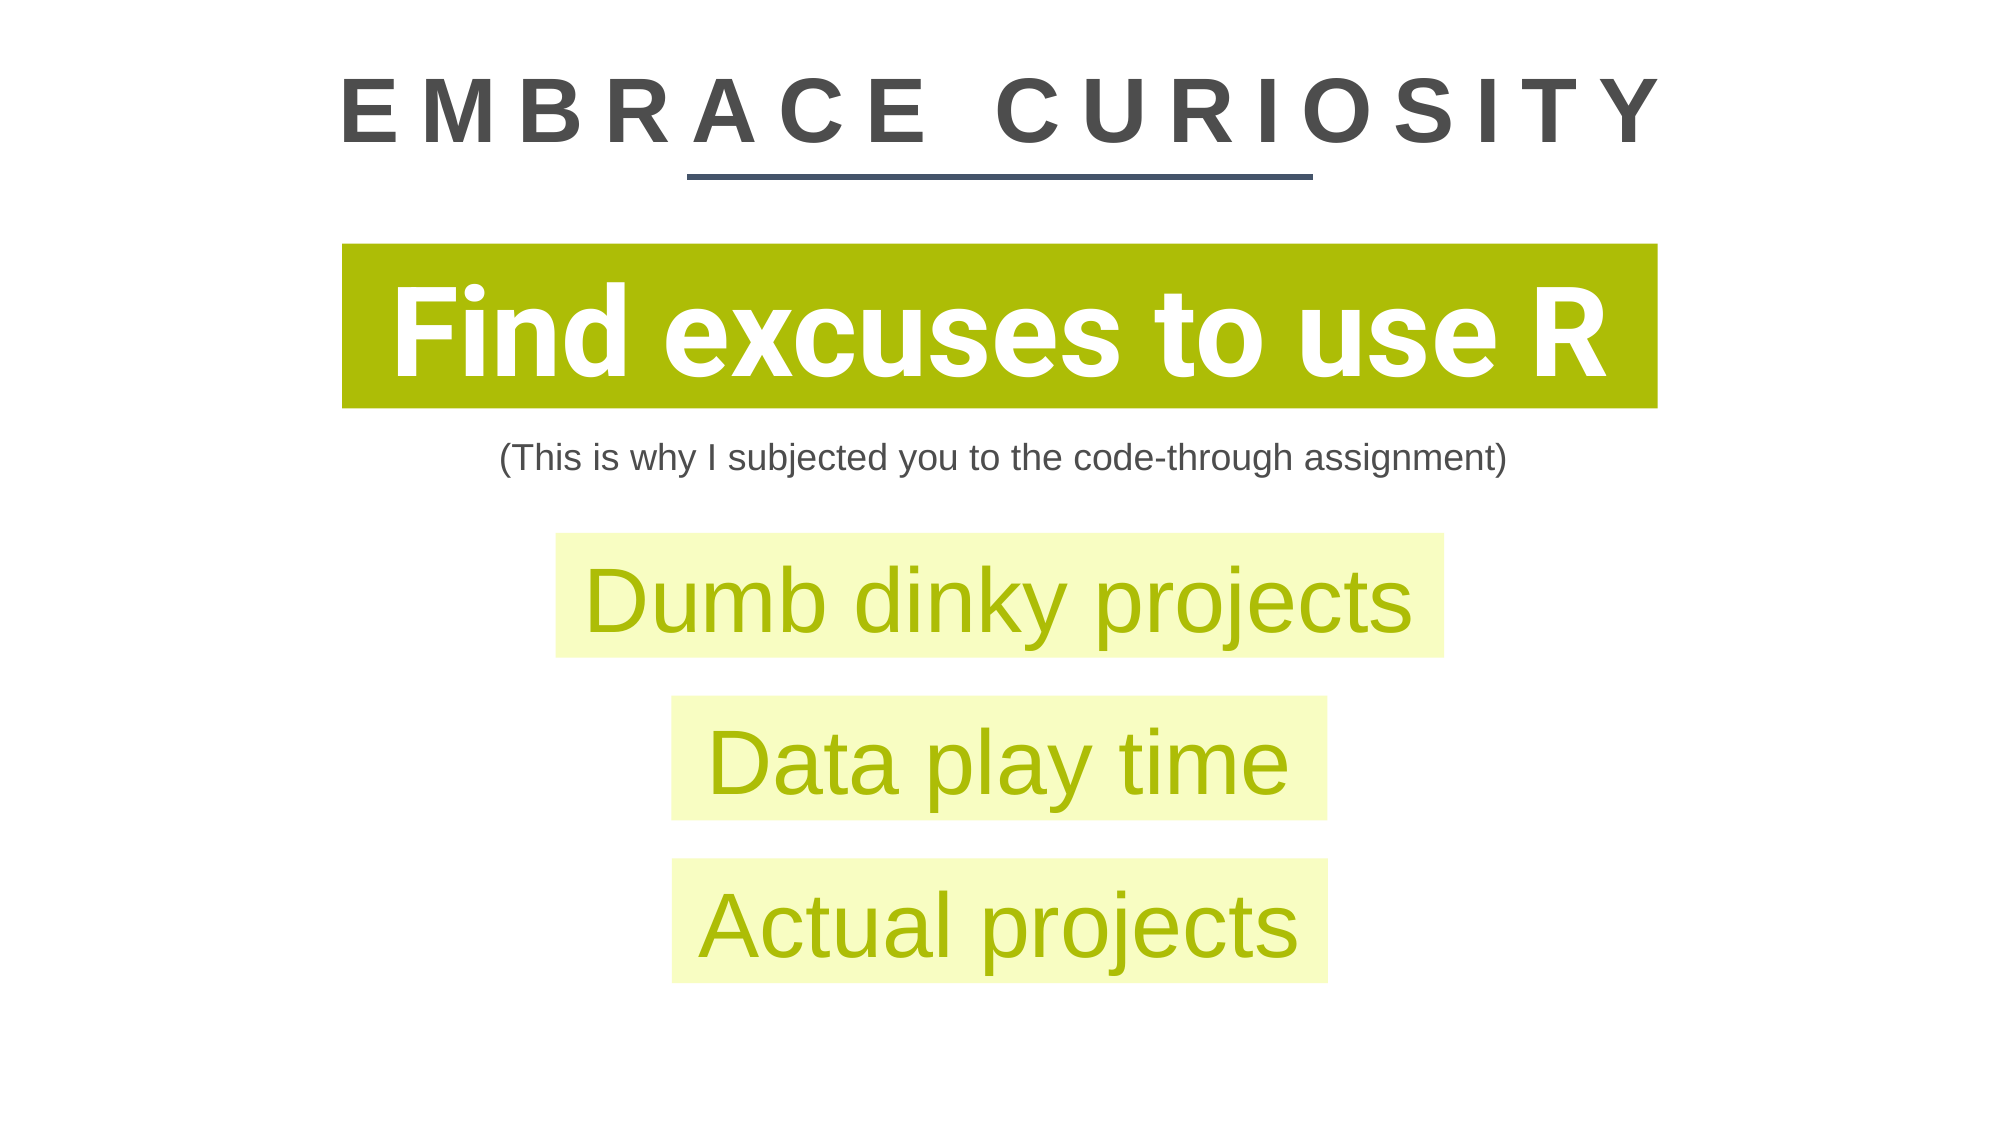

# EMBRACE CURIOSITY
Find excuses to use R
(This is why I subjected you to the code-through assignment)
Dumb dinky projects
Data play time
Actual projects